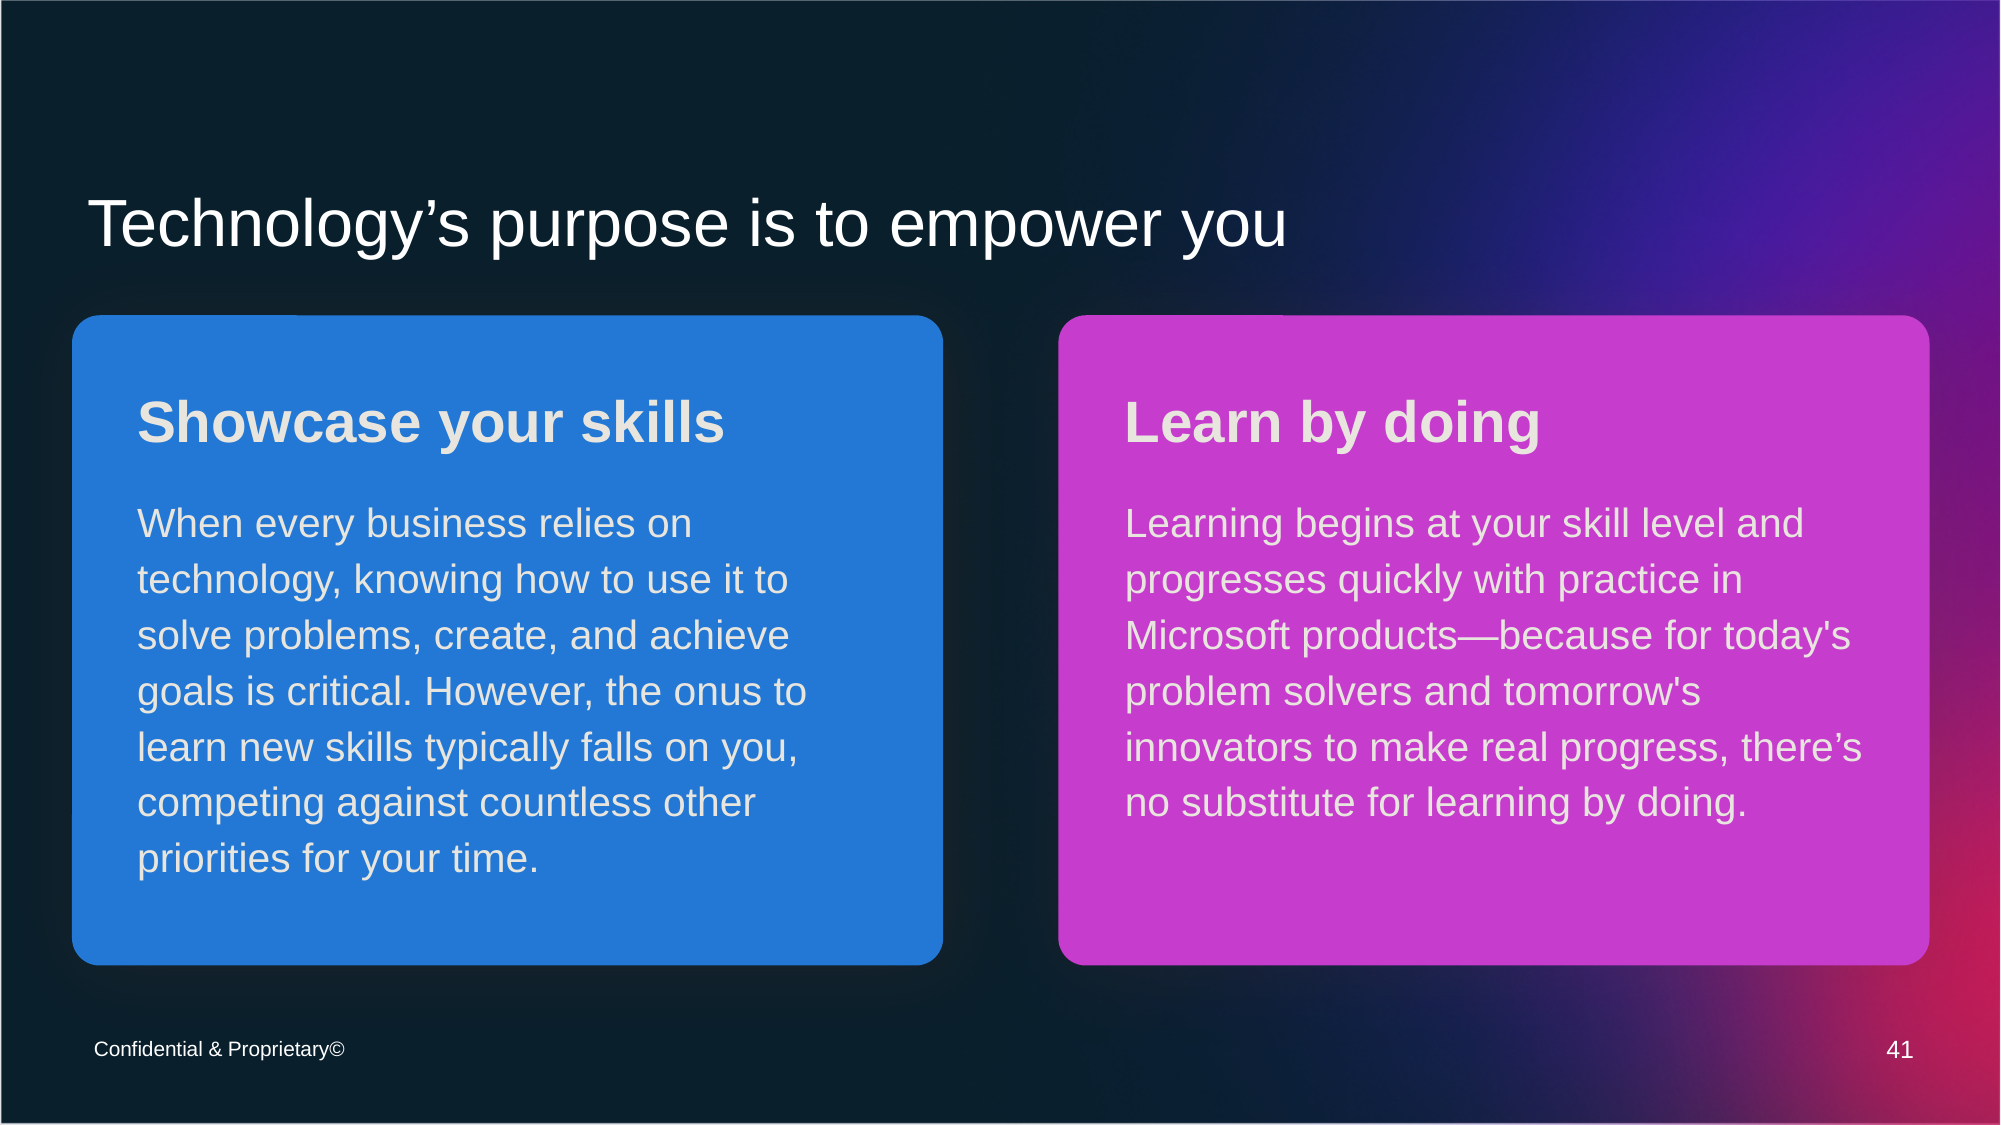

# Technology’s purpose is to empower you
Showcase your skills
Learn by doing
When every business relies on technology, knowing how to use it to solve problems, create, and achieve goals is critical. However, the onus to learn new skills typically falls on you, competing against countless other priorities for your time.
Learning begins at your skill level and progresses quickly with practice in Microsoft products—because for today's problem solvers and tomorrow's innovators to make real progress, there’s no substitute for learning by doing.
Confidential & Proprietary©
41